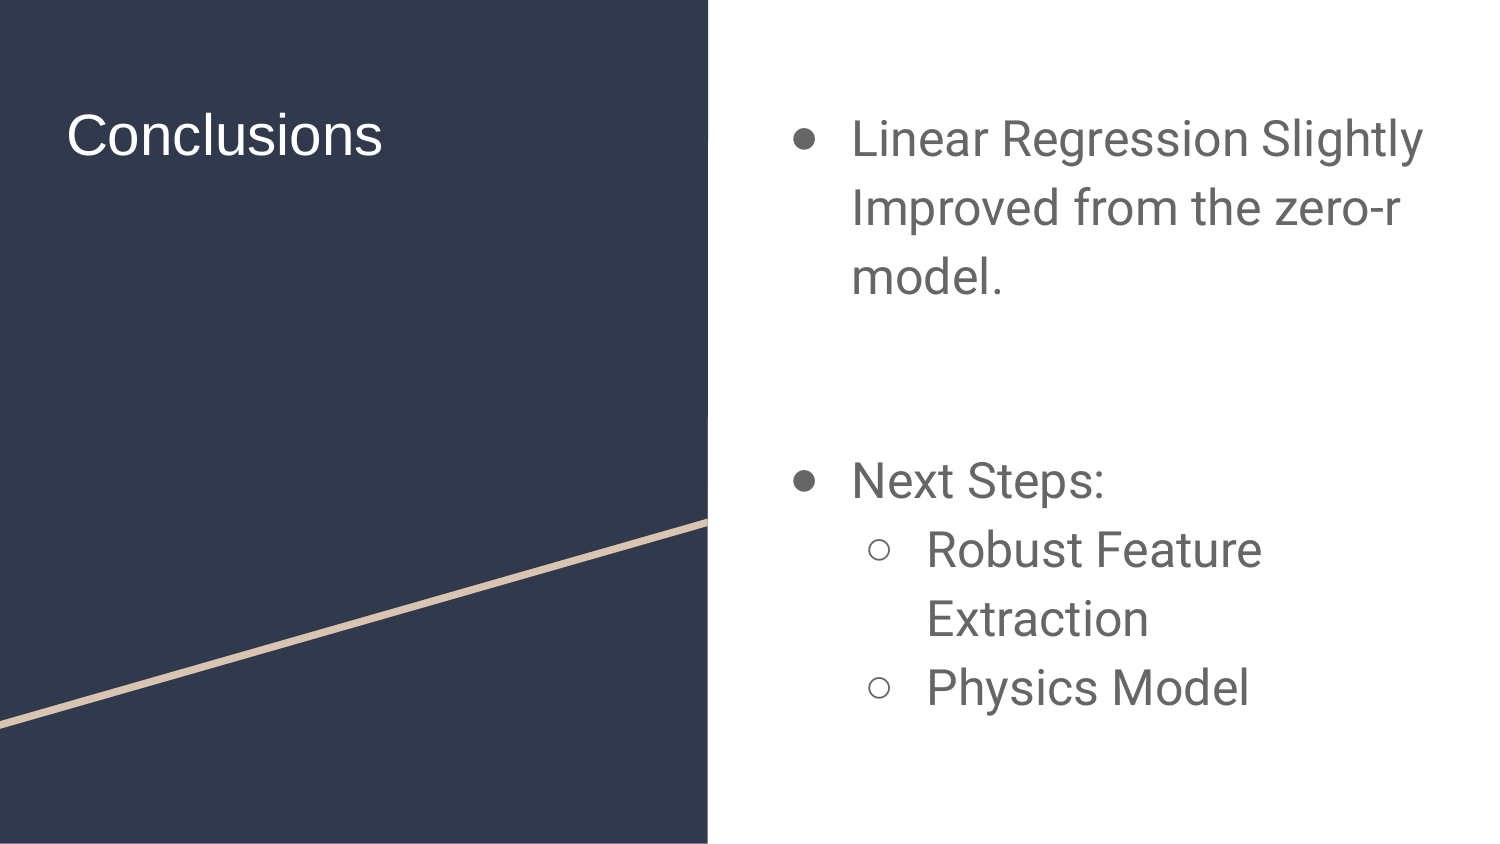

# Conclusions
Linear Regression Slightly Improved from the zero-r model.

Next Steps:
Robust Feature Extraction
Physics Model